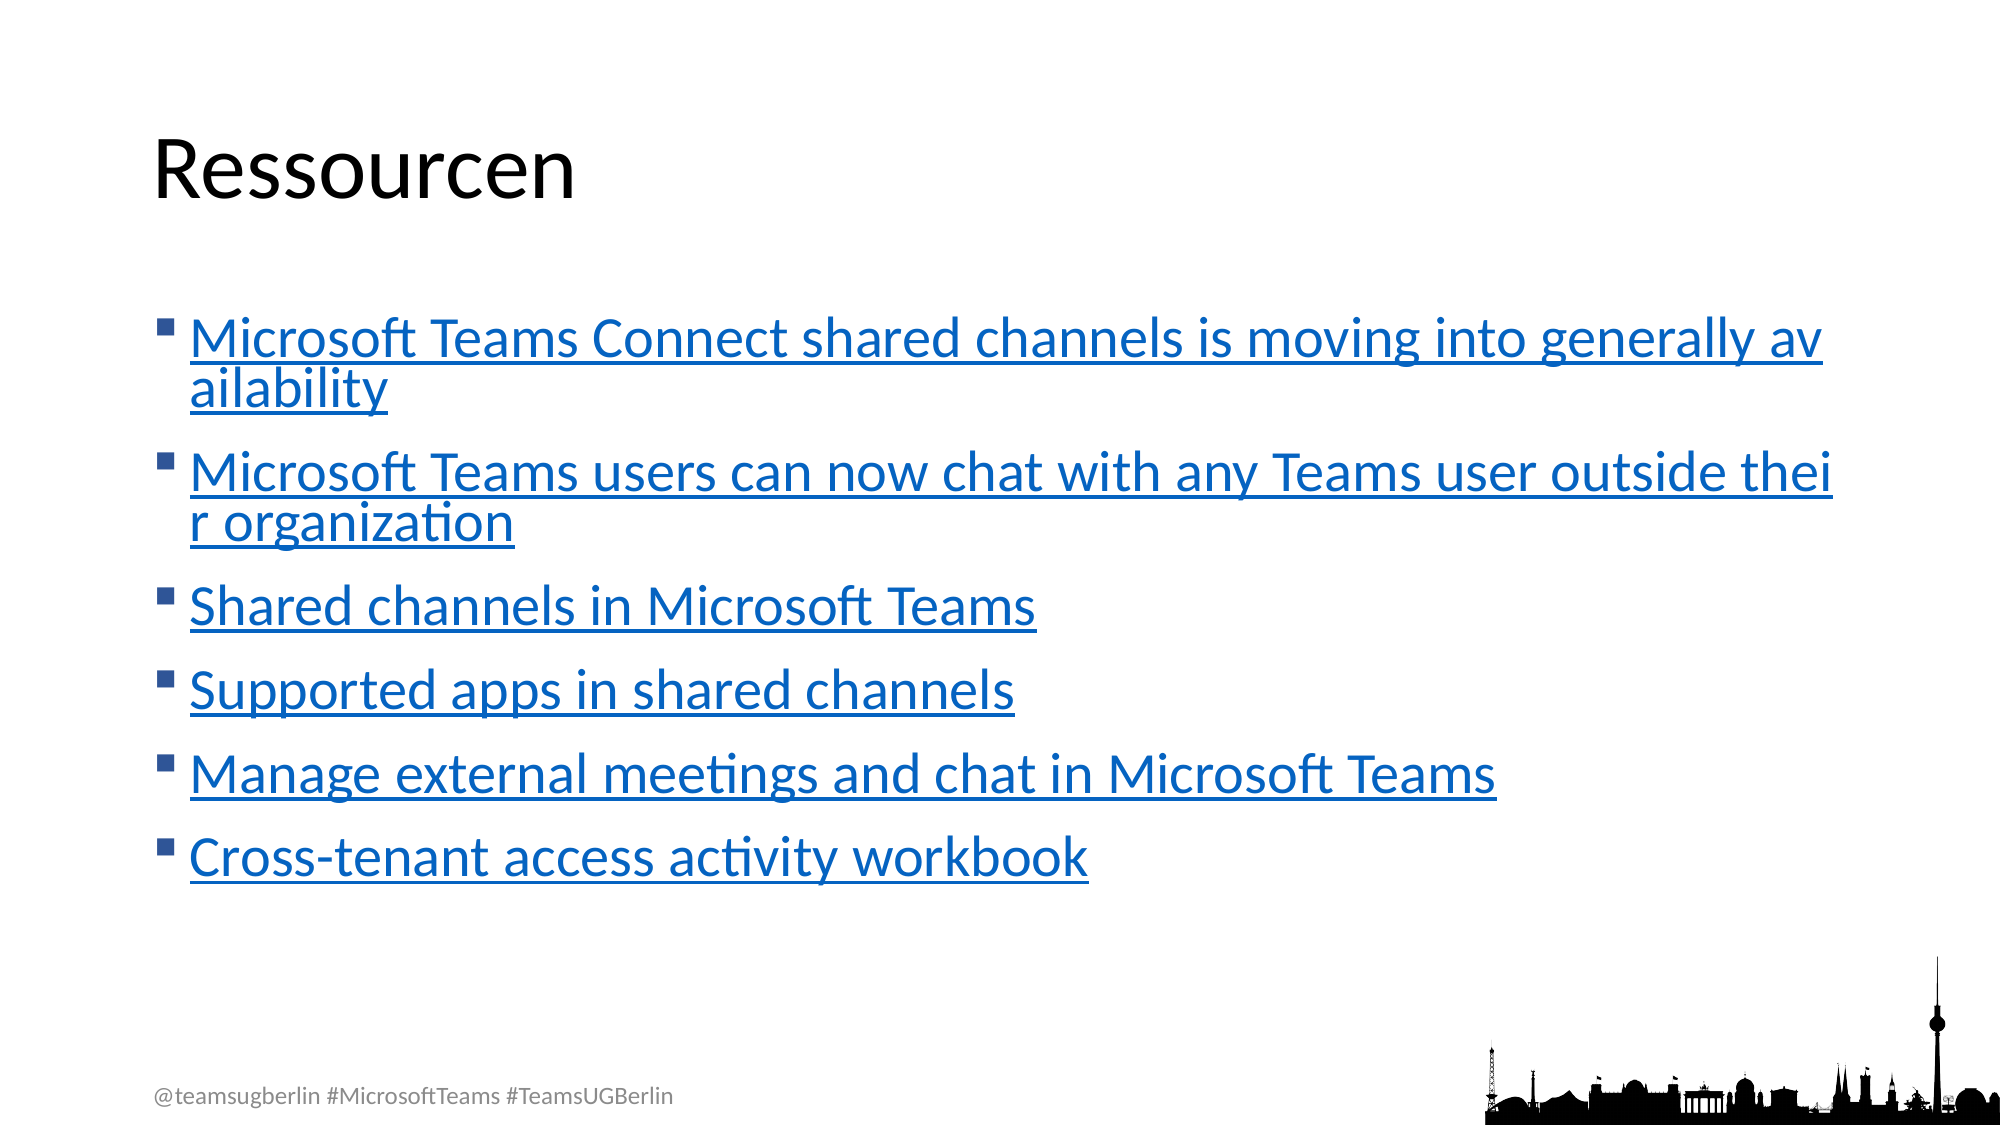

# Ressourcen
Microsoft Teams Connect shared channels is moving into generally availability
Microsoft Teams users can now chat with any Teams user outside their organization
Shared channels in Microsoft Teams
Supported apps in shared channels
Manage external meetings and chat in Microsoft Teams
Cross-tenant access activity workbook